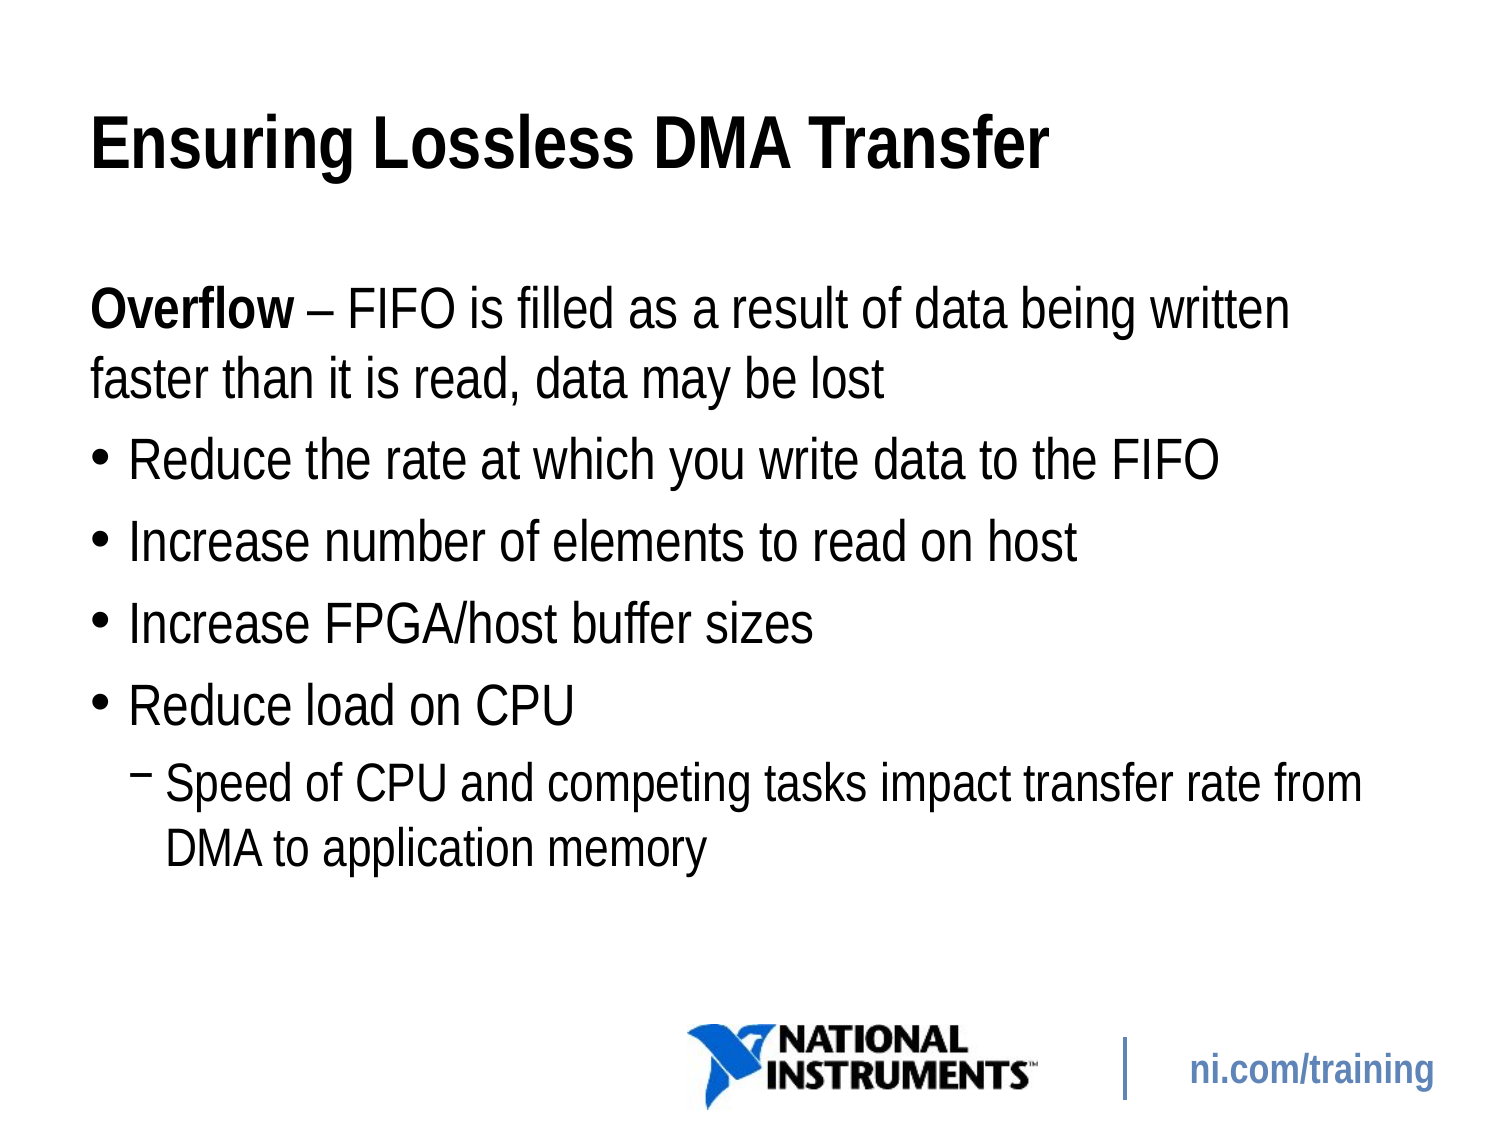

# Ensuring Lossless DMA Transfer
Overflow – FIFO is filled as a result of data being written faster than it is read, data may be lost
Reduce the rate at which you write data to the FIFO
Increase number of elements to read on host
Increase FPGA/host buffer sizes
Reduce load on CPU
Speed of CPU and competing tasks impact transfer rate from DMA to application memory